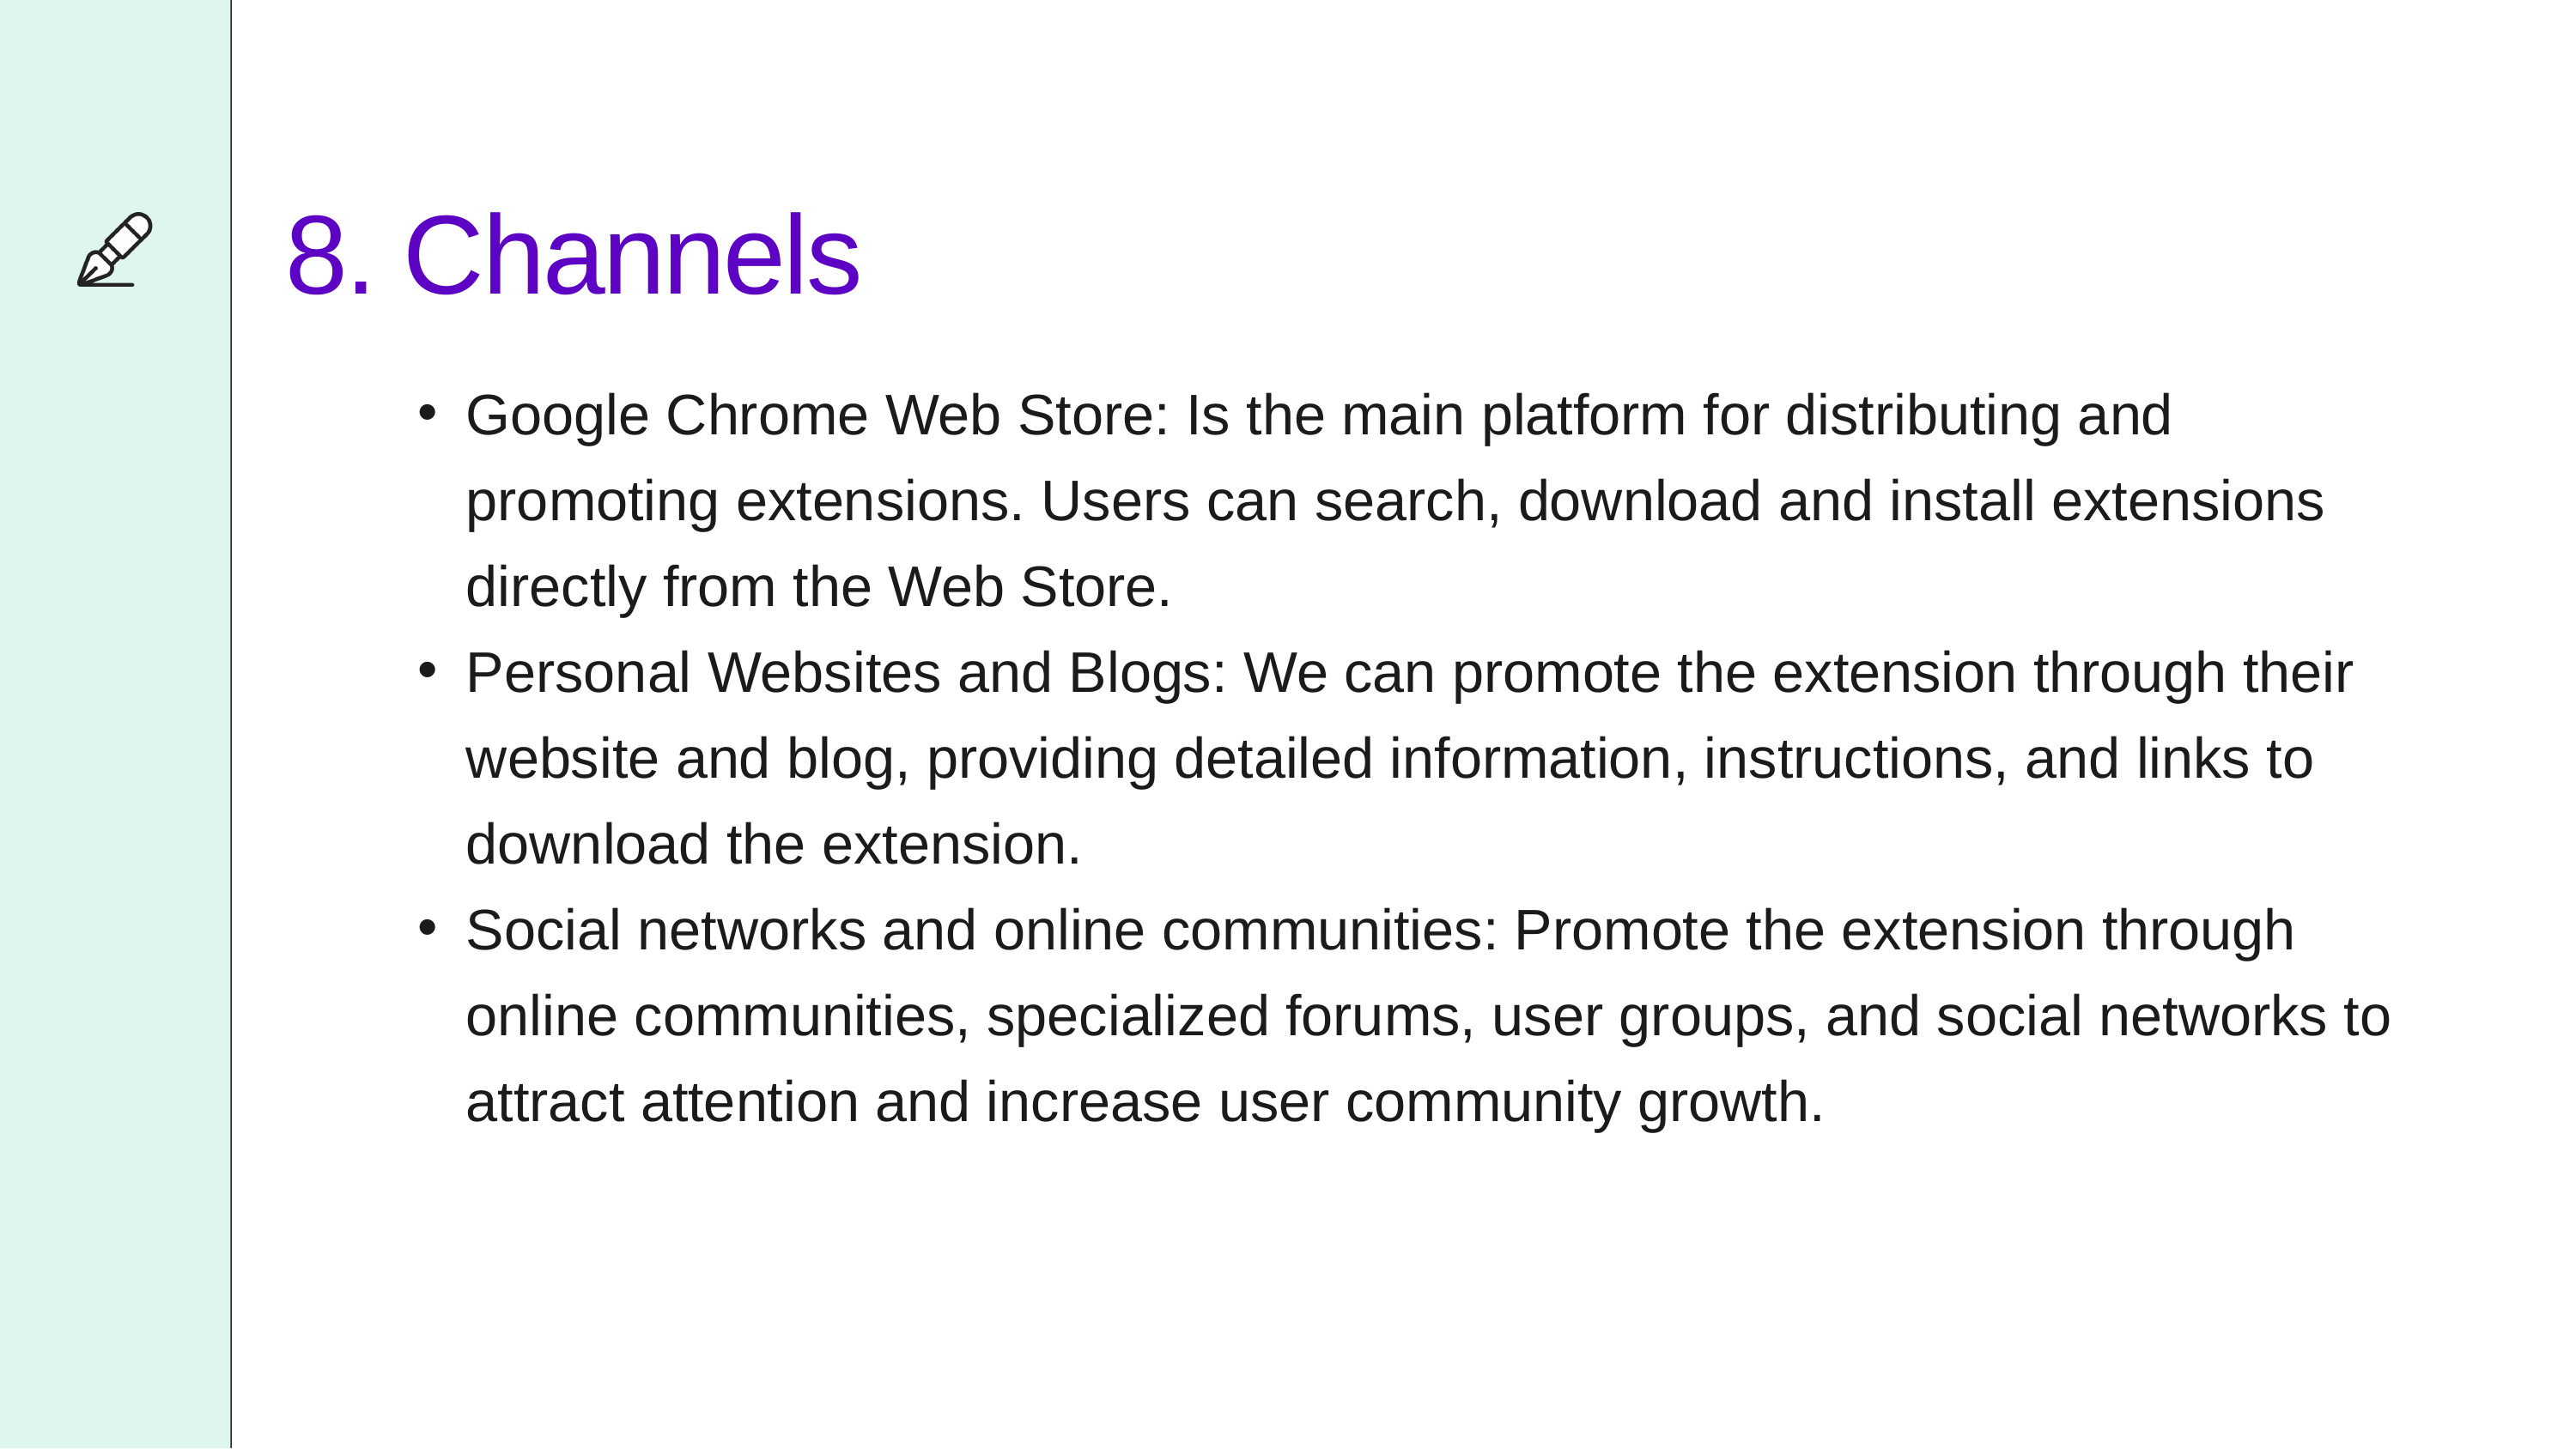

8. Channels

Google Chrome Web Store: Is the main platform for distributing and promoting extensions. Users can search, download and install extensions directly from the Web Store.
Personal Websites and Blogs: We can promote the extension through their website and blog, providing detailed information, instructions, and links to download the extension.
Social networks and online communities: Promote the extension through online communities, specialized forums, user groups, and social networks to attract attention and increase user community growth.